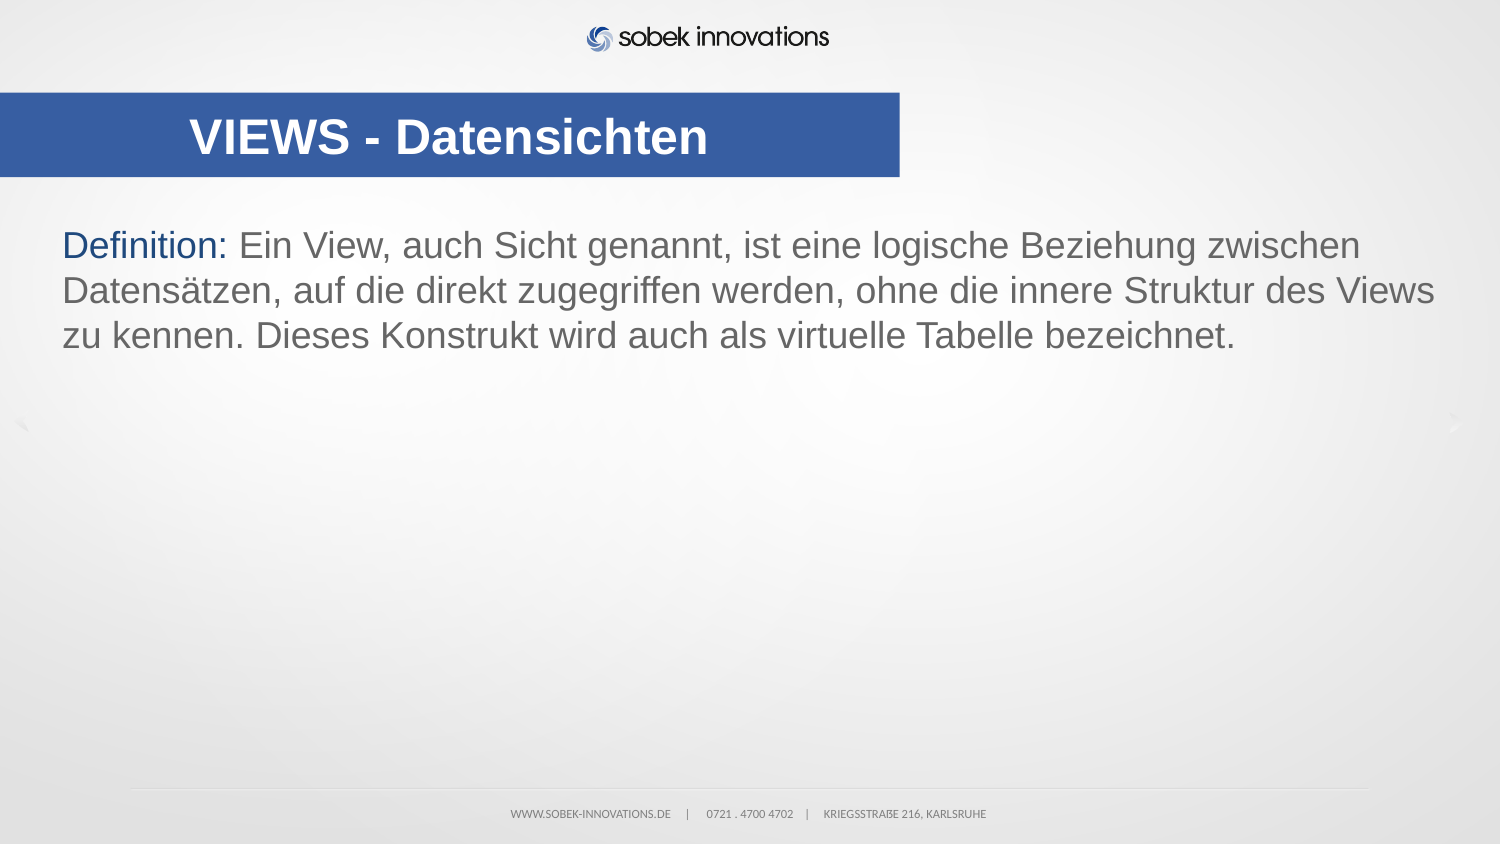

# VIEWS - Datensichten
Definition: Ein View, auch Sicht genannt, ist eine logische Beziehung zwischen Datensätzen, auf die direkt zugegriffen werden, ohne die innere Struktur des Views zu kennen. Dieses Konstrukt wird auch als virtuelle Tabelle bezeichnet.